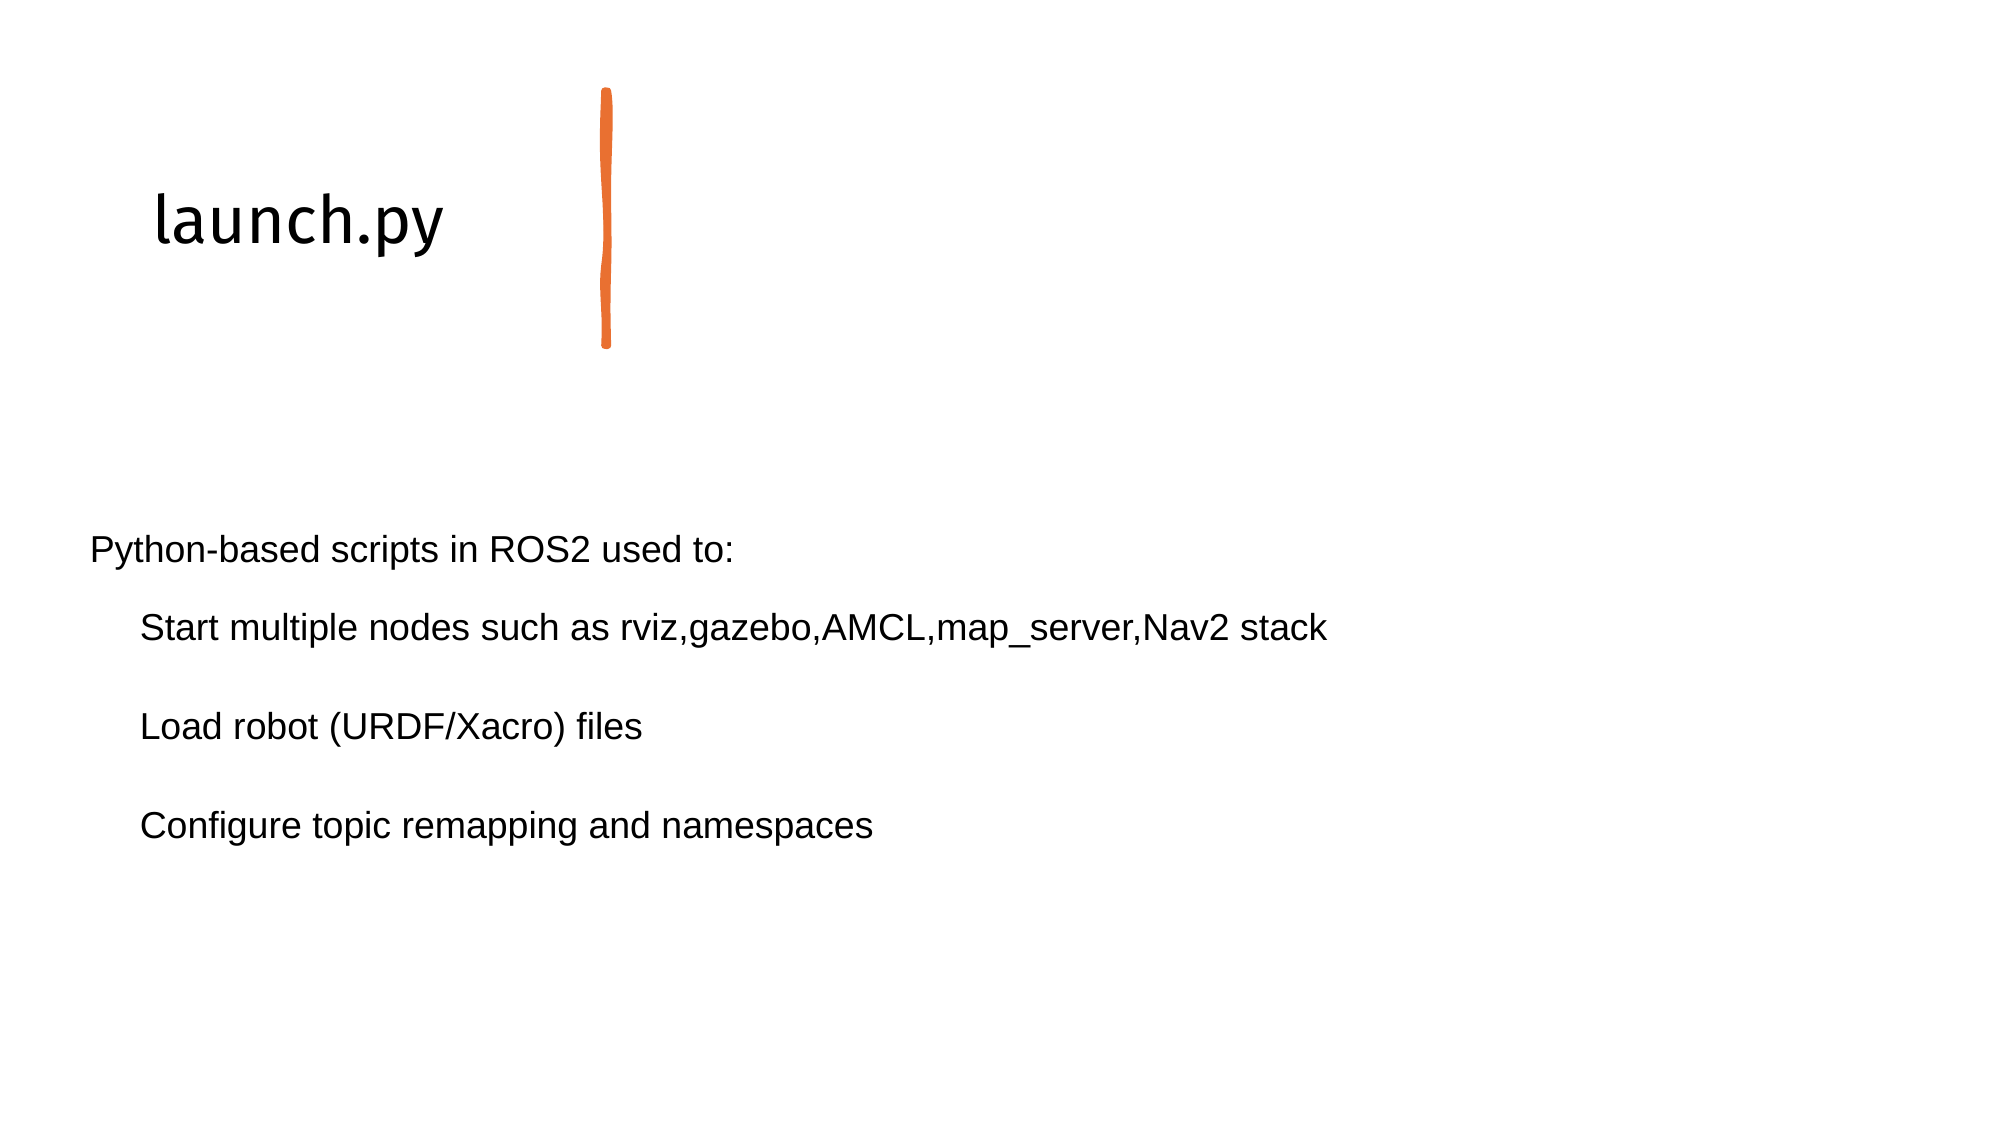

# launch.py
Python-based scripts in ROS2 used to:
Start multiple nodes such as rviz,gazebo,AMCL,map_server,Nav2 stack
Load robot (URDF/Xacro) files
Configure topic remapping and namespaces